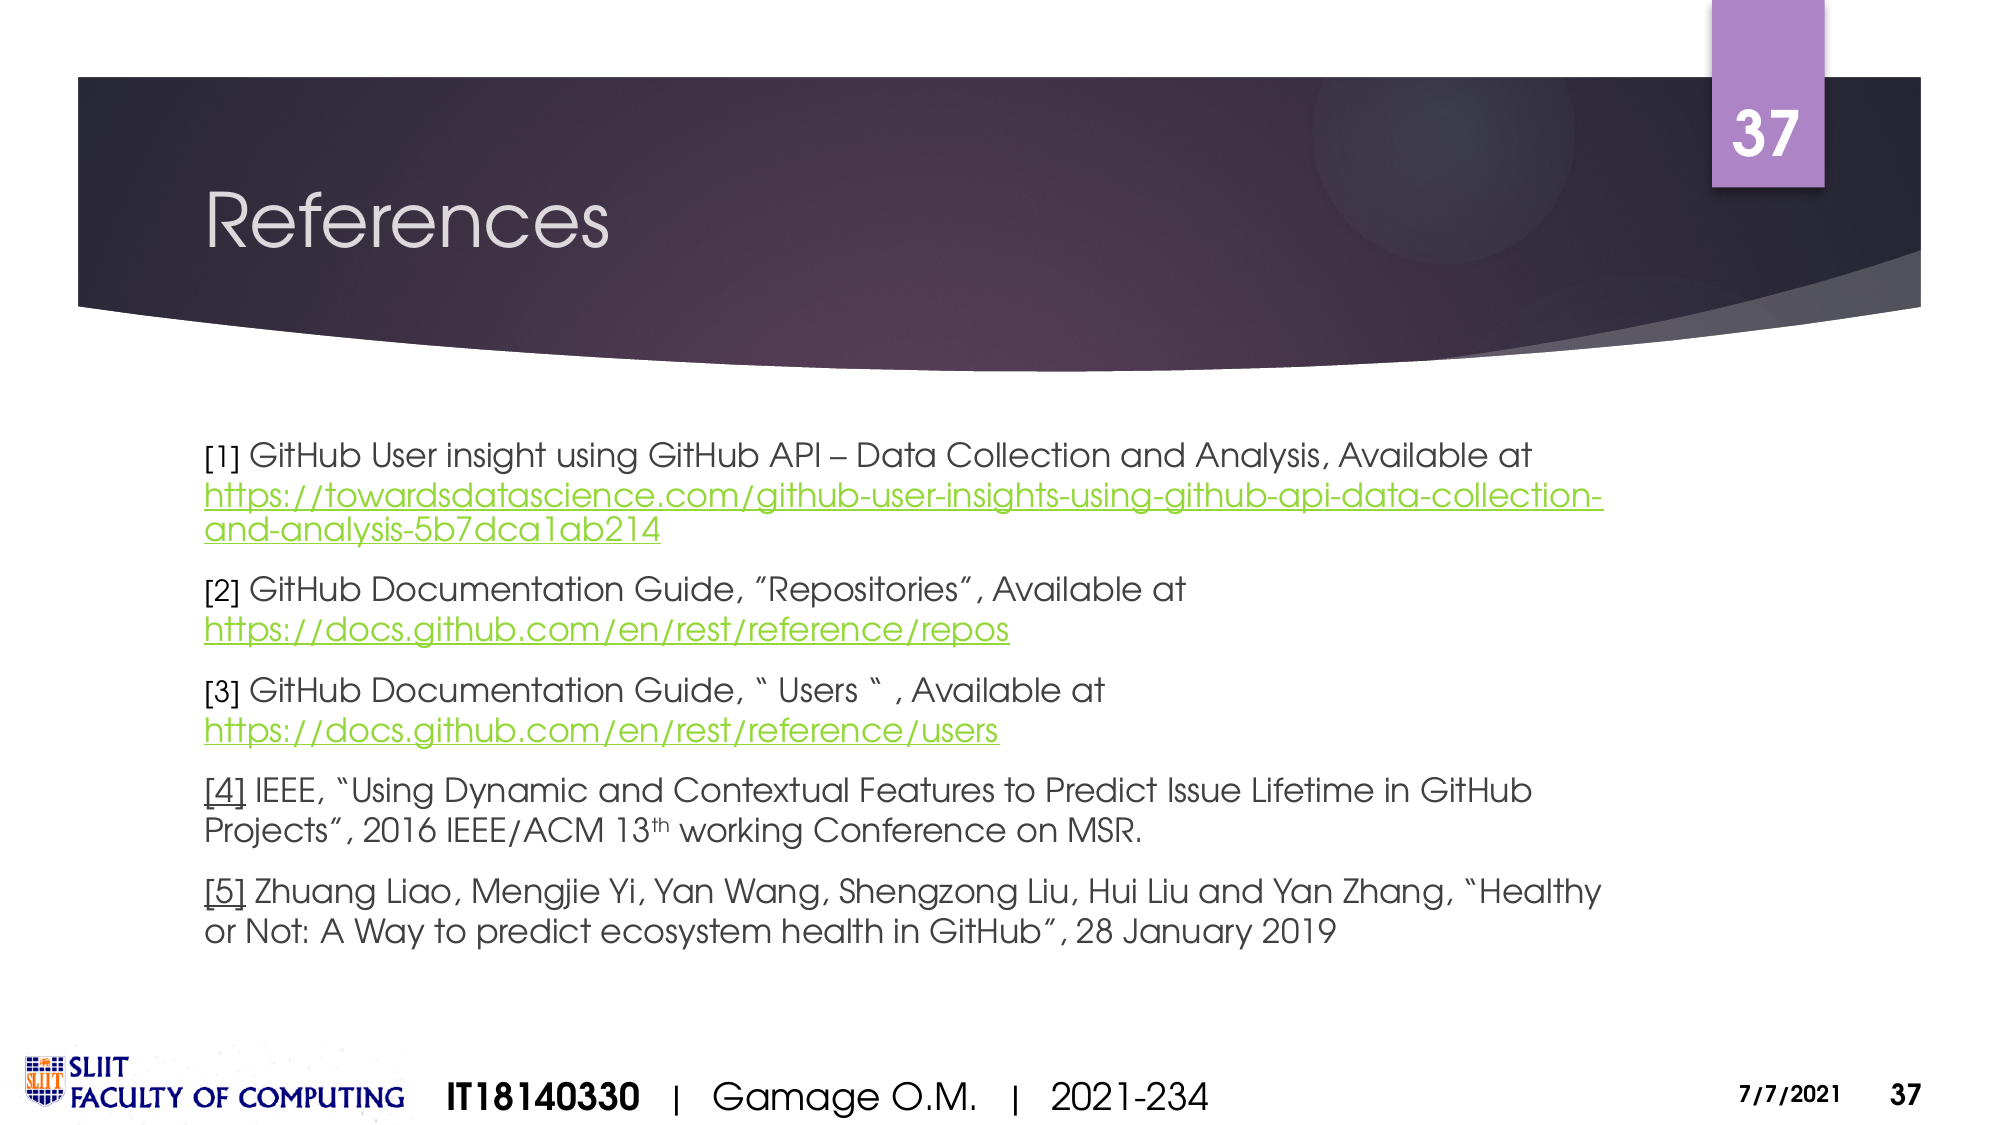

# References
[1] GitHub User insight using GitHub API – Data Collection and Analysis, Available at https://towardsdatascience.com/github-user-insights-using-github-api-data-collection-and-analysis-5b7dca1ab214
[2] GitHub Documentation Guide, ”Repositories”, Available at https://docs.github.com/en/rest/reference/repos
[3] GitHub Documentation Guide, “ Users “ , Available at https://docs.github.com/en/rest/reference/users
[4] IEEE, “Using Dynamic and Contextual Features to Predict Issue Lifetime in GitHub Projects”, 2016 IEEE/ACM 13th working Conference on MSR.
[5] Zhuang Liao, Mengjie Yi, Yan Wang, Shengzong Liu, Hui Liu and Yan Zhang, “Healthy or Not: A Way to predict ecosystem health in GitHub”, 28 January 2019